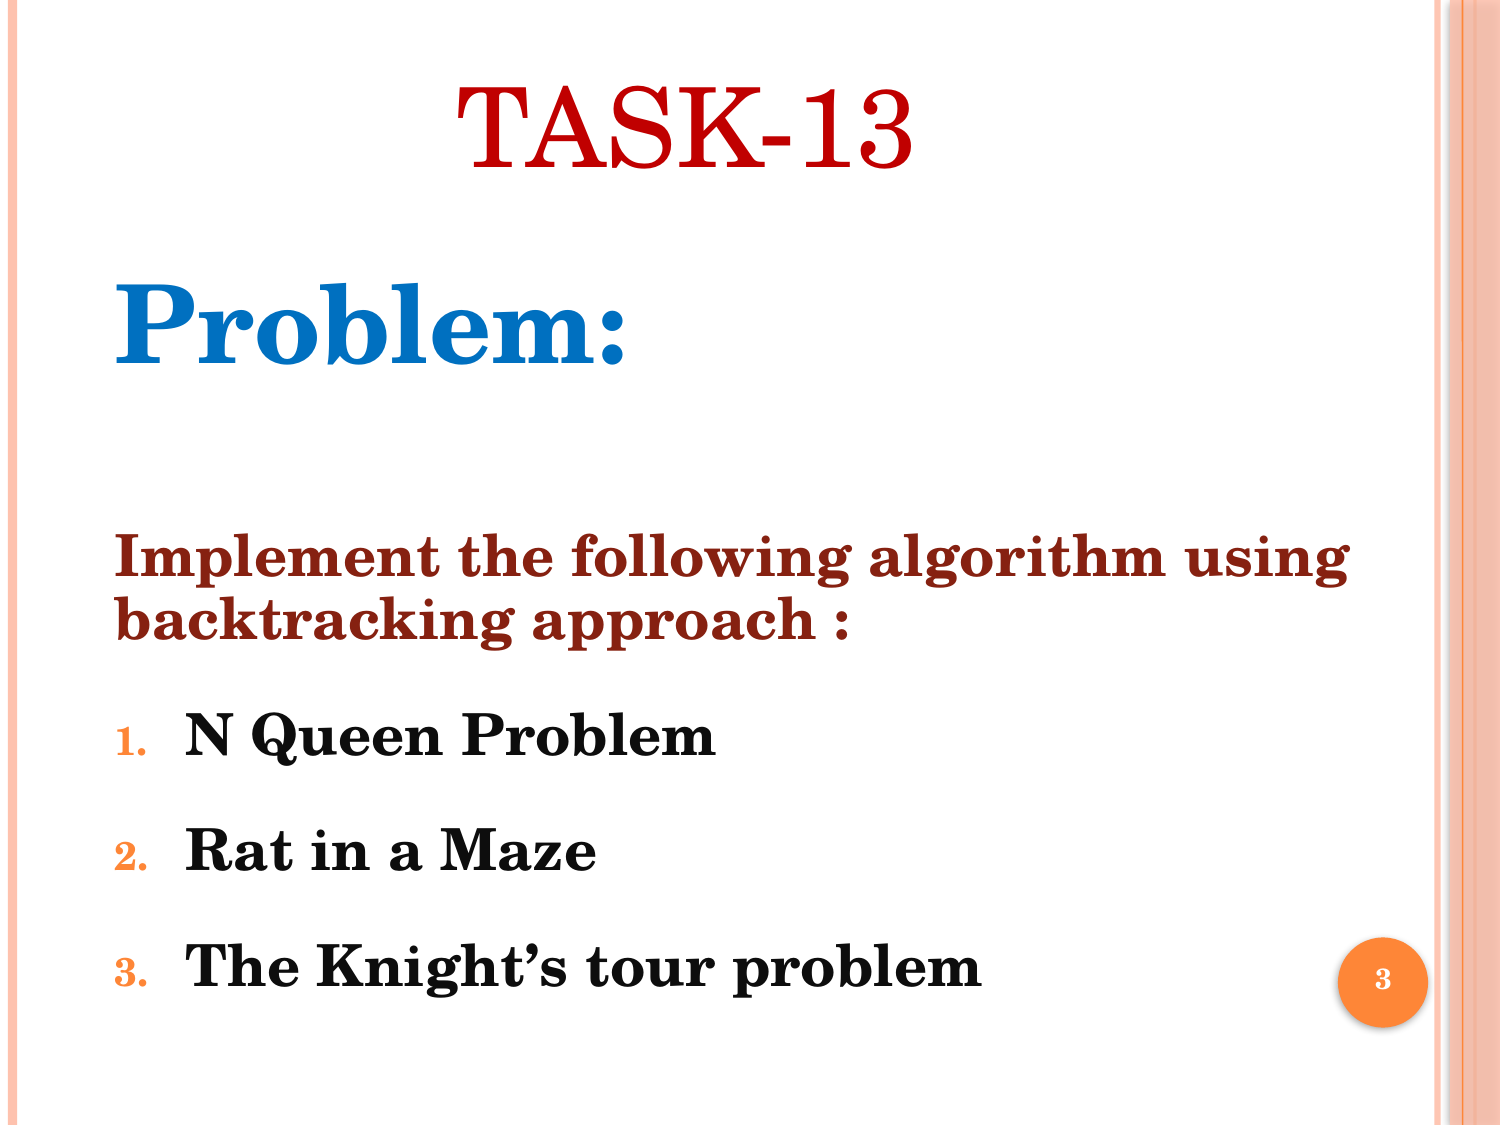

3
# Task-13
Problem:

Implement the following algorithm using backtracking approach :
N Queen Problem
Rat in a Maze
The Knight’s tour problem